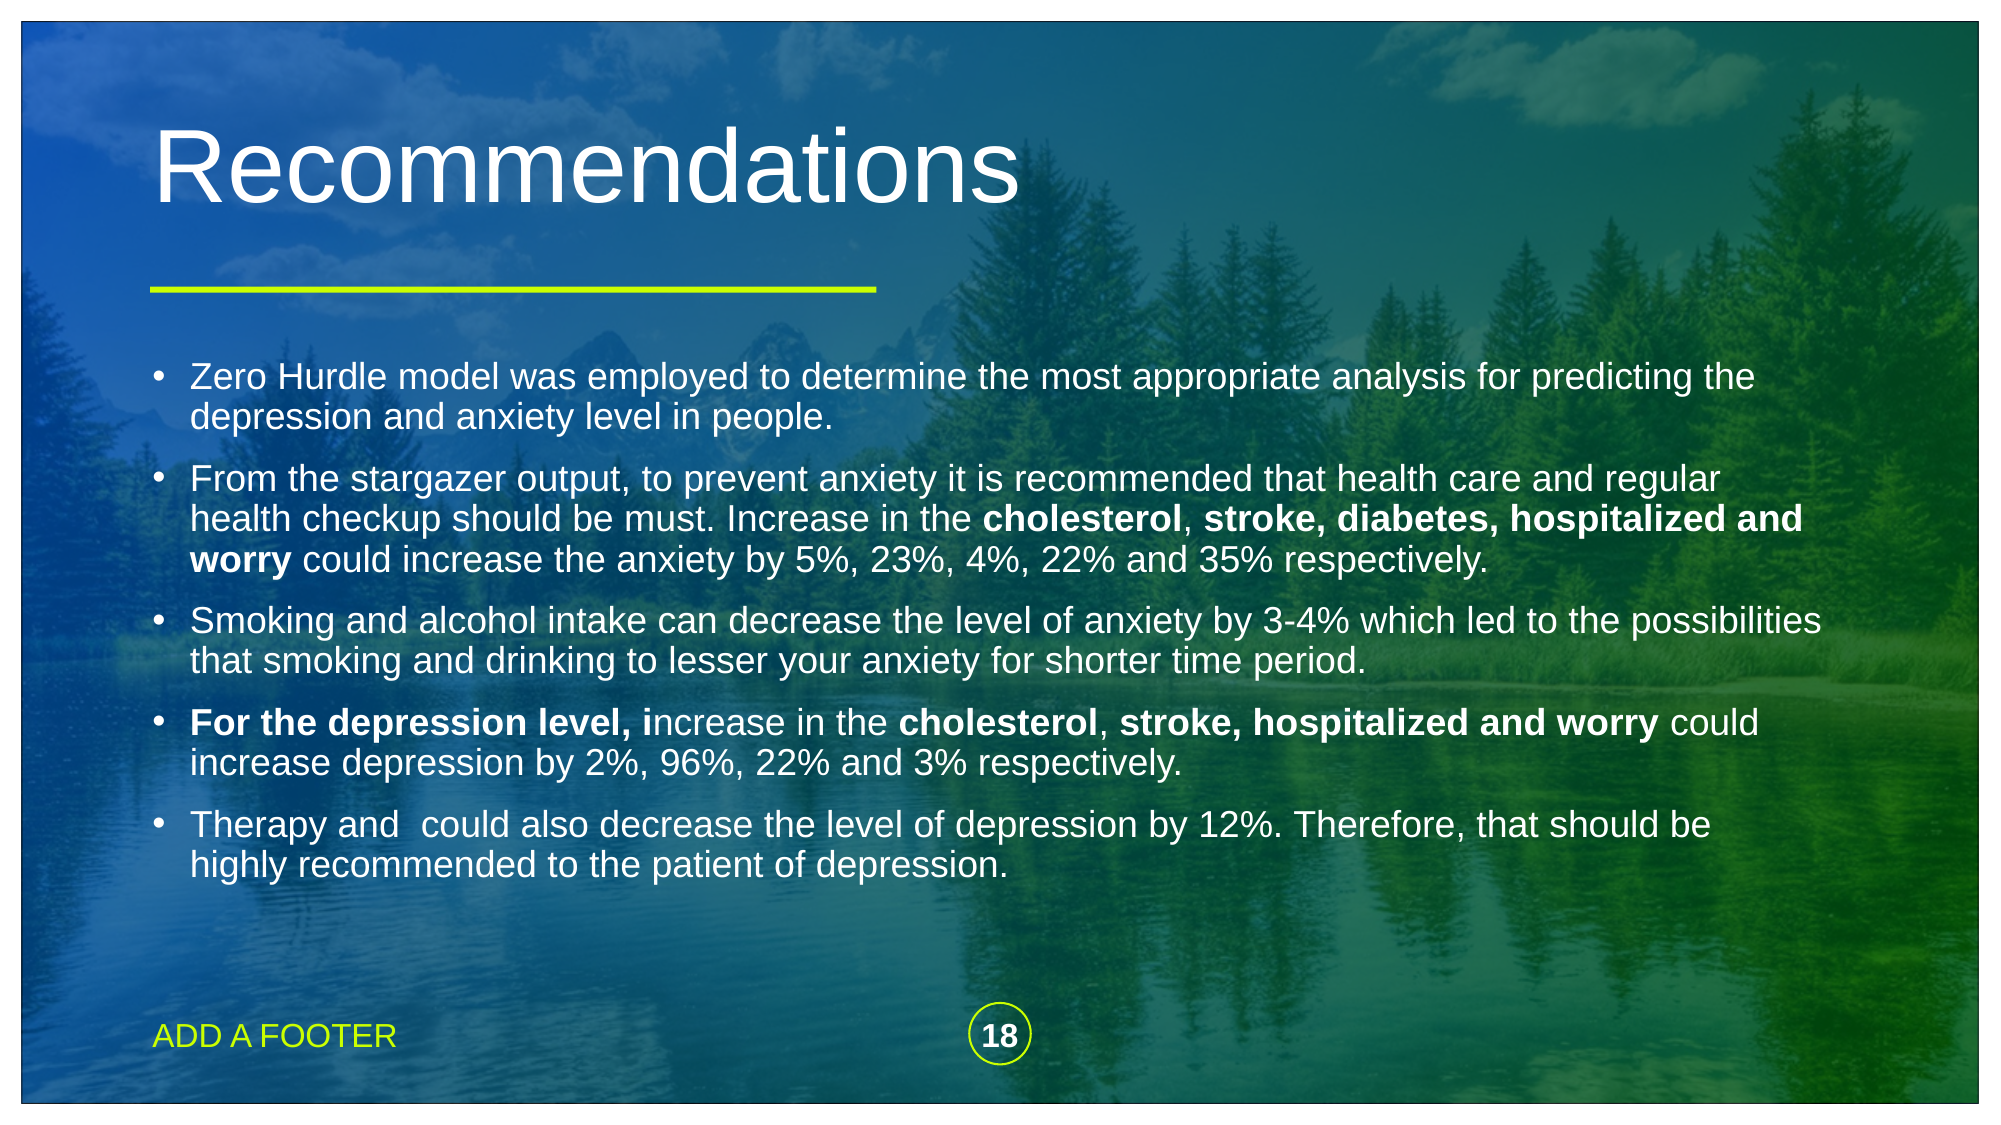

# Recommendations
Zero Hurdle model was employed to determine the most appropriate analysis for predicting the depression and anxiety level in people.
From the stargazer output, to prevent anxiety it is recommended that health care and regular health checkup should be must. Increase in the cholesterol, stroke, diabetes, hospitalized and worry could increase the anxiety by 5%, 23%, 4%, 22% and 35% respectively.
Smoking and alcohol intake can decrease the level of anxiety by 3-4% which led to the possibilities that smoking and drinking to lesser your anxiety for shorter time period.
For the depression level, increase in the cholesterol, stroke, hospitalized and worry could increase depression by 2%, 96%, 22% and 3% respectively.
Therapy and  could also decrease the level of depression by 12%. Therefore, that should be highly recommended to the patient of depression.

ADD A FOOTER
18